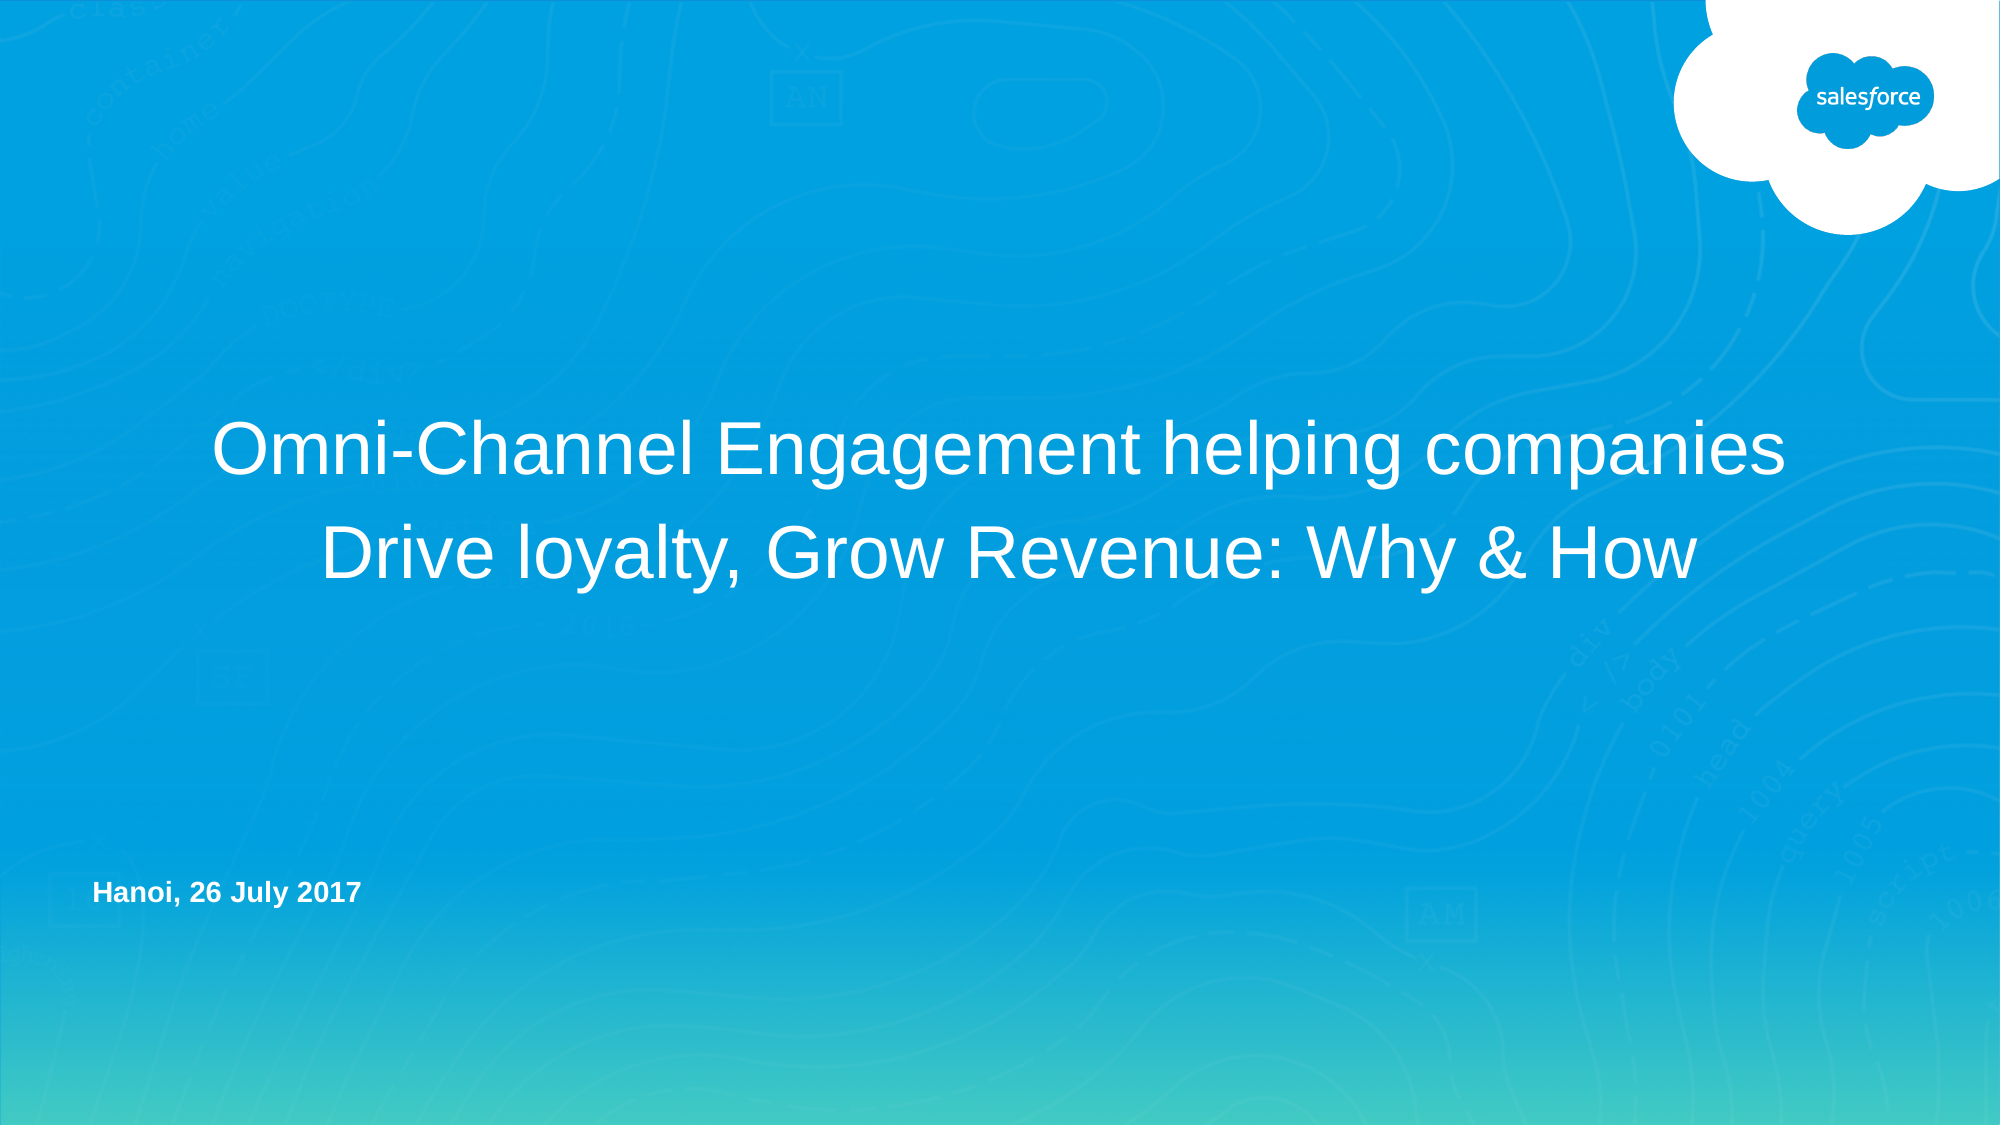

# Omni-Channel Engagement helping companies
 Drive loyalty, Grow Revenue: Why & How
Hanoi, 26 July 2017